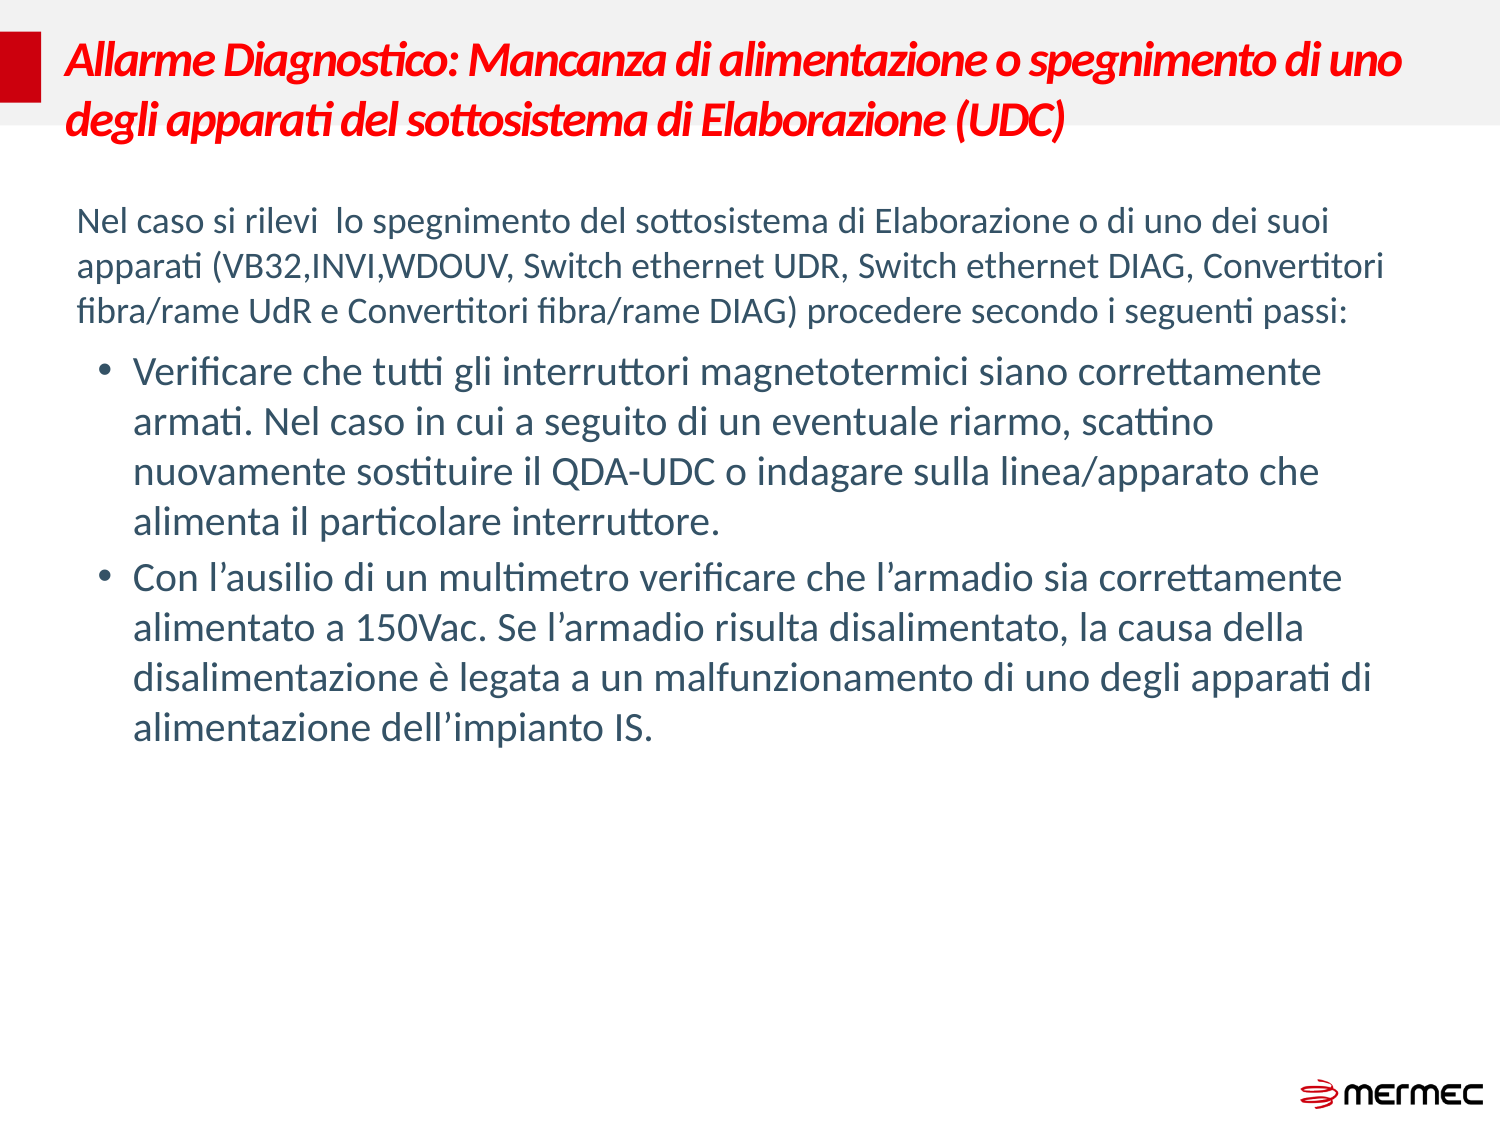

# Allarme Diagnostico: Mancanza di alimentazione o spegnimento di uno degli apparati del sottosistema di Elaborazione (UDC)
Nel caso si rilevi  lo spegnimento del sottosistema di Elaborazione o di uno dei suoi apparati (VB32,INVI,WDOUV, Switch ethernet UDR, Switch ethernet DIAG, Convertitori fibra/rame UdR e Convertitori fibra/rame DIAG) procedere secondo i seguenti passi:
Verificare che tutti gli interruttori magnetotermici siano correttamente armati. Nel caso in cui a seguito di un eventuale riarmo, scattino nuovamente sostituire il QDA-UDC o indagare sulla linea/apparato che alimenta il particolare interruttore.
Con l’ausilio di un multimetro verificare che l’armadio sia correttamente alimentato a 150Vac. Se l’armadio risulta disalimentato, la causa della disalimentazione è legata a un malfunzionamento di uno degli apparati di alimentazione dell’impianto IS.